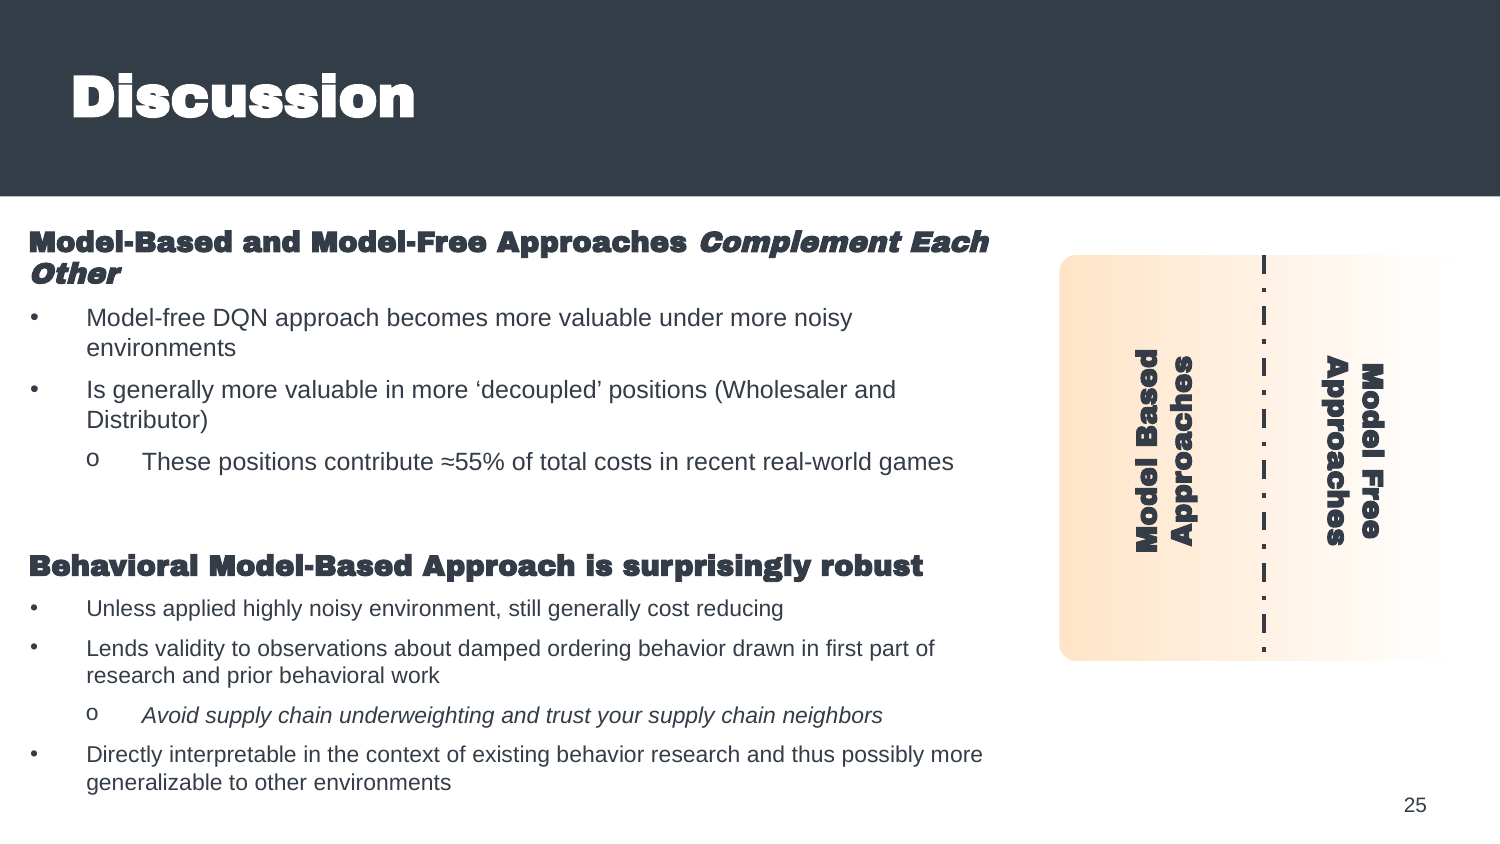

# Discussion

Model-Based and Model-Free Approaches Complement Each Other
Model-free DQN approach becomes more valuable under more noisy environments
Is generally more valuable in more ‘decoupled’ positions (Wholesaler and Distributor)
These positions contribute ≈55% of total costs in recent real-world games

Behavioral Model-Based Approach is surprisingly robust
Unless applied highly noisy environment, still generally cost reducing
Lends validity to observations about damped ordering behavior drawn in first part of research and prior behavioral work
Avoid supply chain underweighting and trust your supply chain neighbors
Directly interpretable in the context of existing behavior research and thus possibly more generalizable to other environments

Model Based Approaches
Model Free Approaches
25